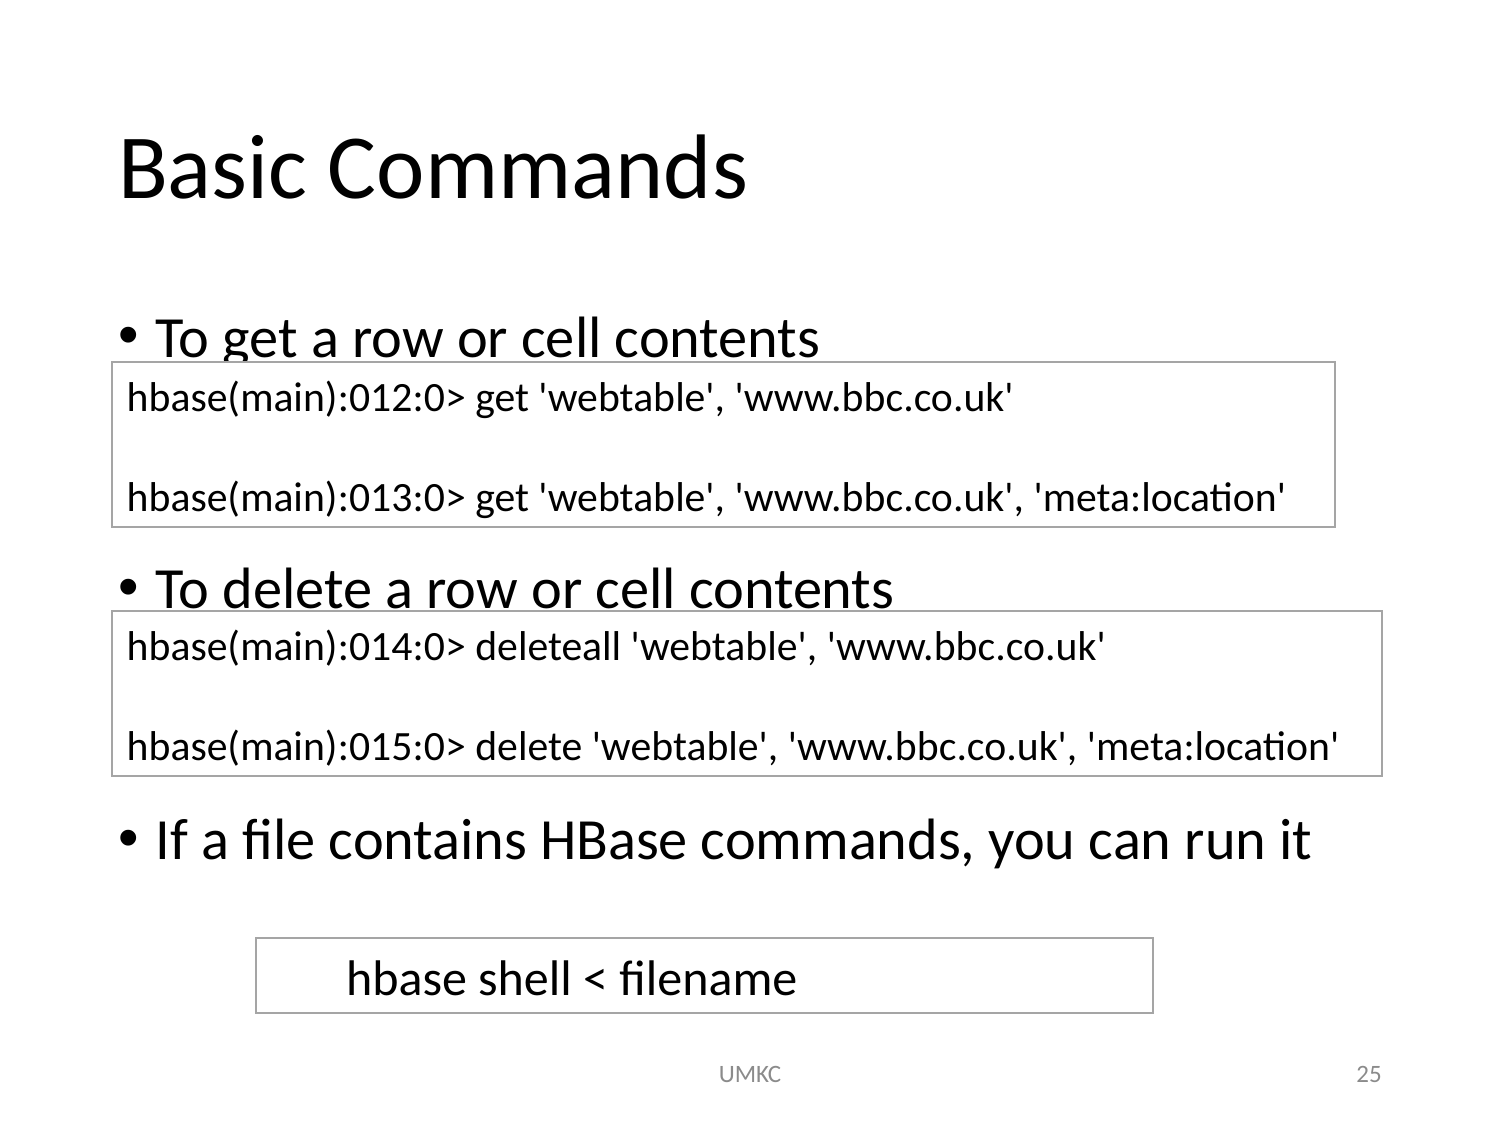

# Basic Commands
To get a row or cell contents

To delete a row or cell contents

If a file contains HBase commands, you can run it
hbase(main):012:0> get 'webtable', 'www.bbc.co.uk'

hbase(main):013:0> get 'webtable', 'www.bbc.co.uk', 'meta:location'
hbase(main):014:0> deleteall 'webtable', 'www.bbc.co.uk'

hbase(main):015:0> delete 'webtable', 'www.bbc.co.uk', 'meta:location'
hbase shell < filename
UMKC
25